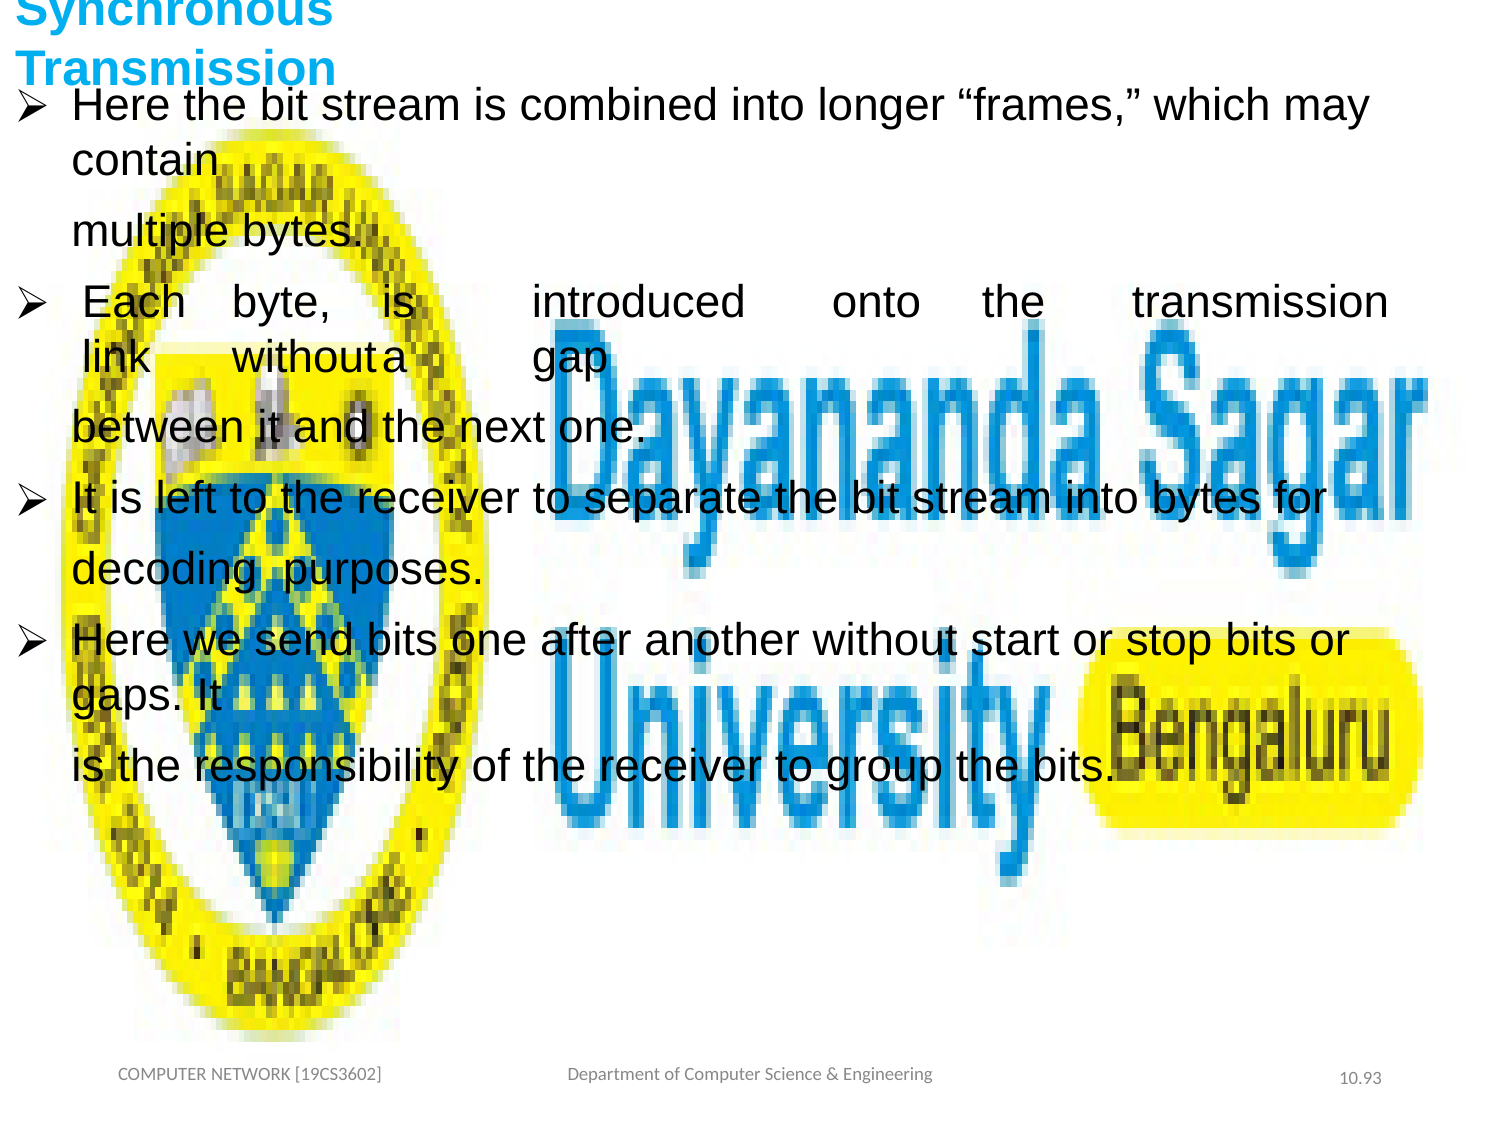

# Synchronous Transmission
Here the bit stream is combined into longer “frames,” which may contain
multiple bytes.
Each	byte,	is	introduced	onto	the	transmission	link	without	a	gap
between it and the next one.
It is left to the receiver to separate the bit stream into bytes for decoding  purposes.
Here we send bits one after another without start or stop bits or gaps. It
is the responsibility of the receiver to group the bits.
COMPUTER NETWORK [19CS3602]
Department of Computer Science & Engineering
10.93